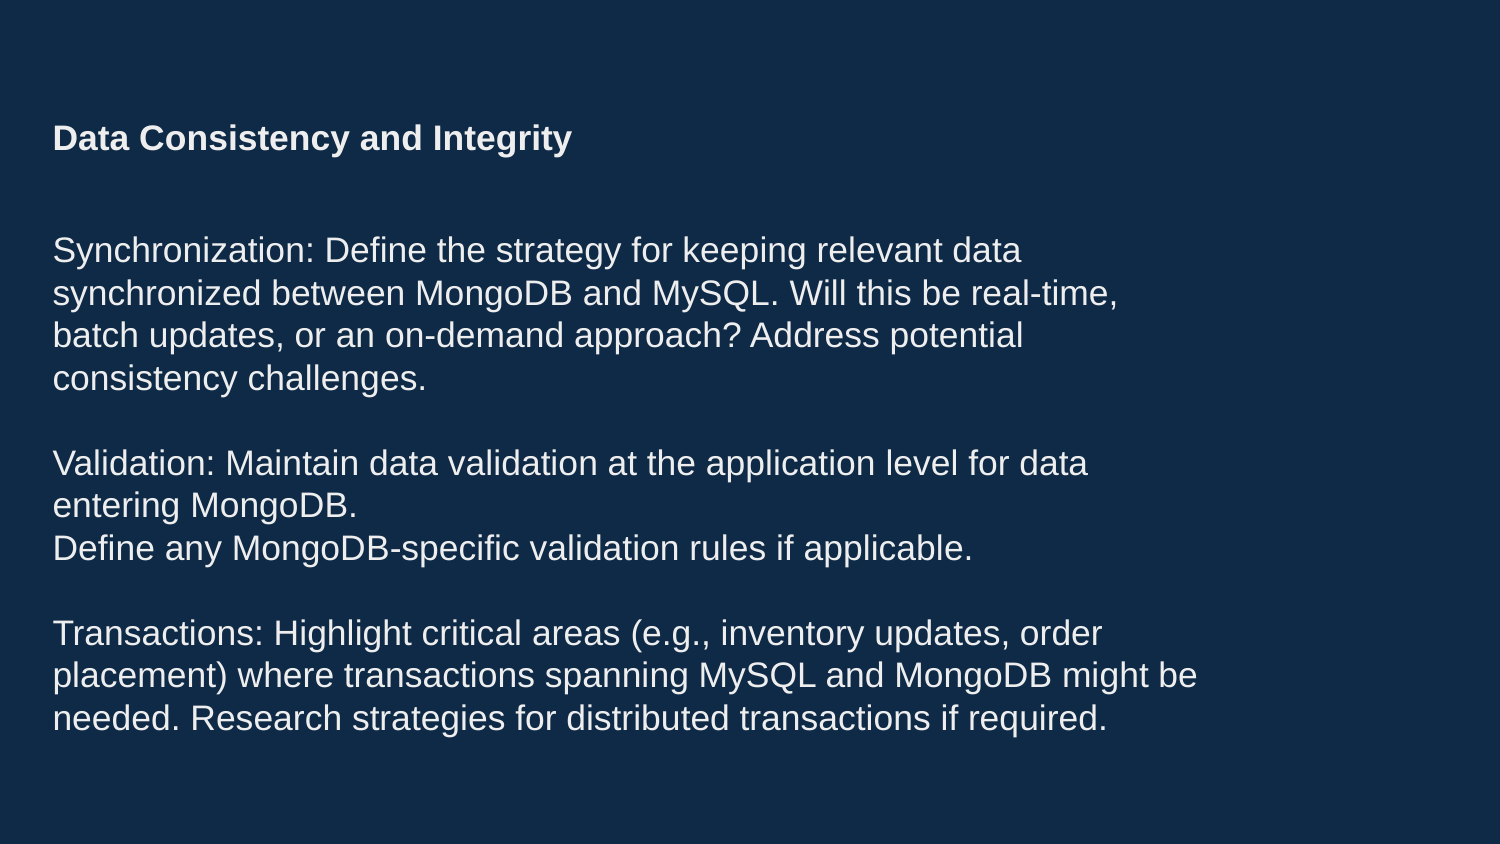

Data Consistency and Integrity

Synchronization: Define the strategy for keeping relevant data synchronized between MongoDB and MySQL. Will this be real-time, batch updates, or an on-demand approach? Address potential consistency challenges.

Validation: Maintain data validation at the application level for data entering MongoDB.
Define any MongoDB-specific validation rules if applicable.

Transactions: Highlight critical areas (e.g., inventory updates, order placement) where transactions spanning MySQL and MongoDB might be needed. Research strategies for distributed transactions if required.